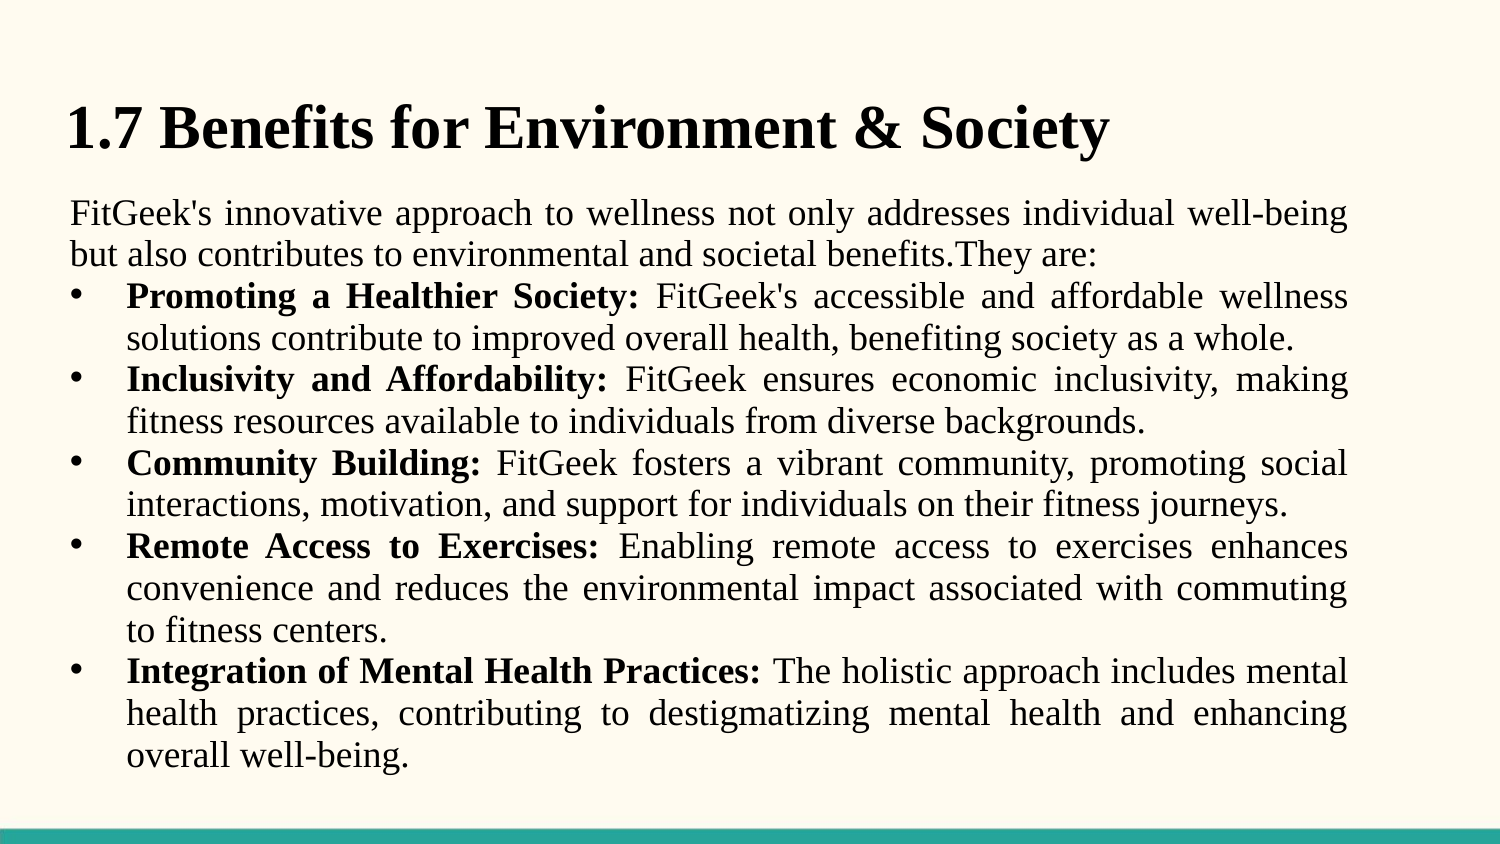

1.7 Benefits for Environment & Society
FitGeek's innovative approach to wellness not only addresses individual well-being but also contributes to environmental and societal benefits.They are:
Promoting a Healthier Society: FitGeek's accessible and affordable wellness solutions contribute to improved overall health, benefiting society as a whole.
Inclusivity and Affordability: FitGeek ensures economic inclusivity, making fitness resources available to individuals from diverse backgrounds.
Community Building: FitGeek fosters a vibrant community, promoting social interactions, motivation, and support for individuals on their fitness journeys.
Remote Access to Exercises: Enabling remote access to exercises enhances convenience and reduces the environmental impact associated with commuting to fitness centers.
Integration of Mental Health Practices: The holistic approach includes mental health practices, contributing to destigmatizing mental health and enhancing overall well-being.